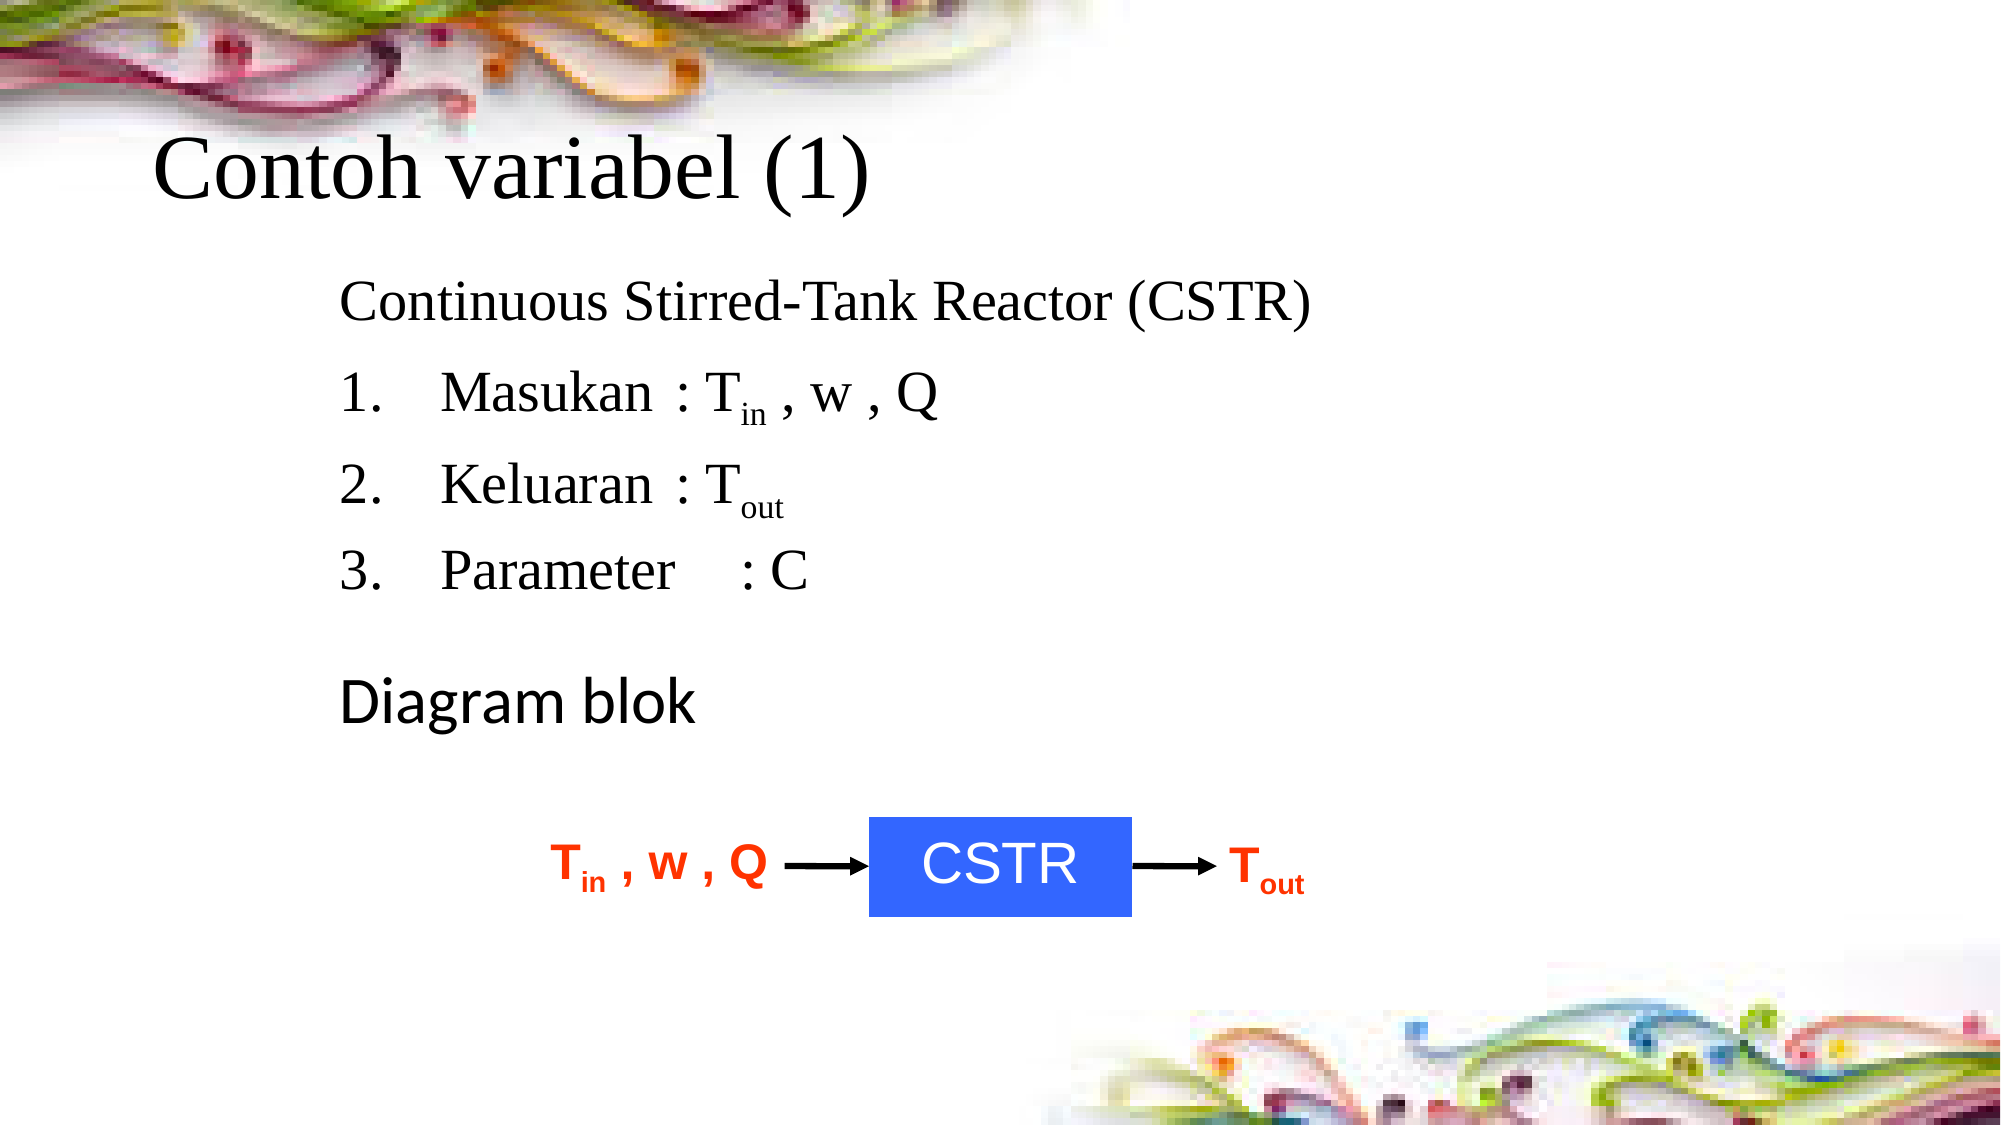

# Contoh variabel (1)
Continuous Stirred-Tank Reactor (CSTR)
Masukan	: Tin , w , Q
Keluaran	: Tout
Parameter	: C
Diagram blok
Tin , w , Q
CSTR
Tout